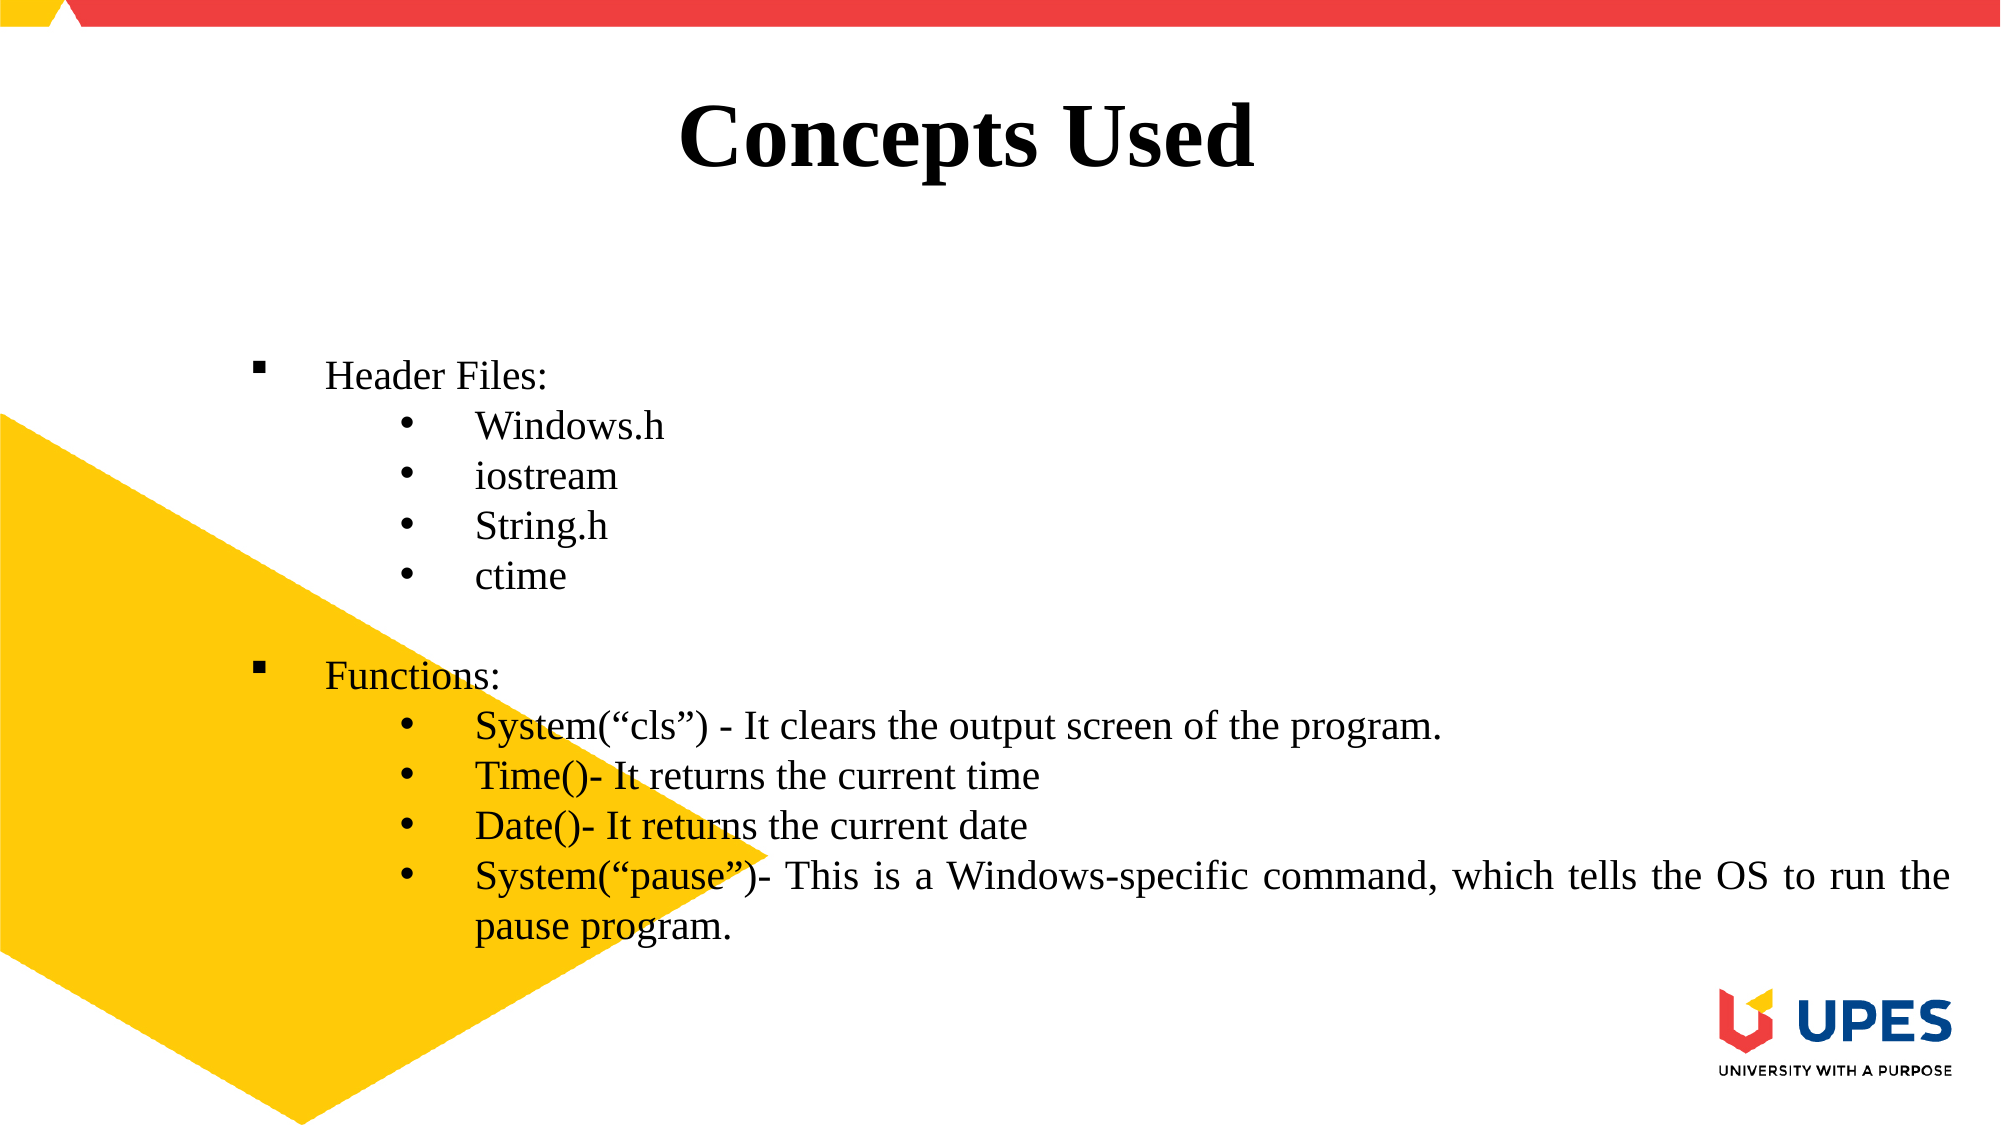

# Concepts Used
Header Files:
Windows.h
iostream
String.h
ctime

Functions:
System(“cls”) - It clears the output screen of the program.
Time()- It returns the current time
Date()- It returns the current date
System(“pause”)- This is a Windows-specific command, which tells the OS to run the pause program.